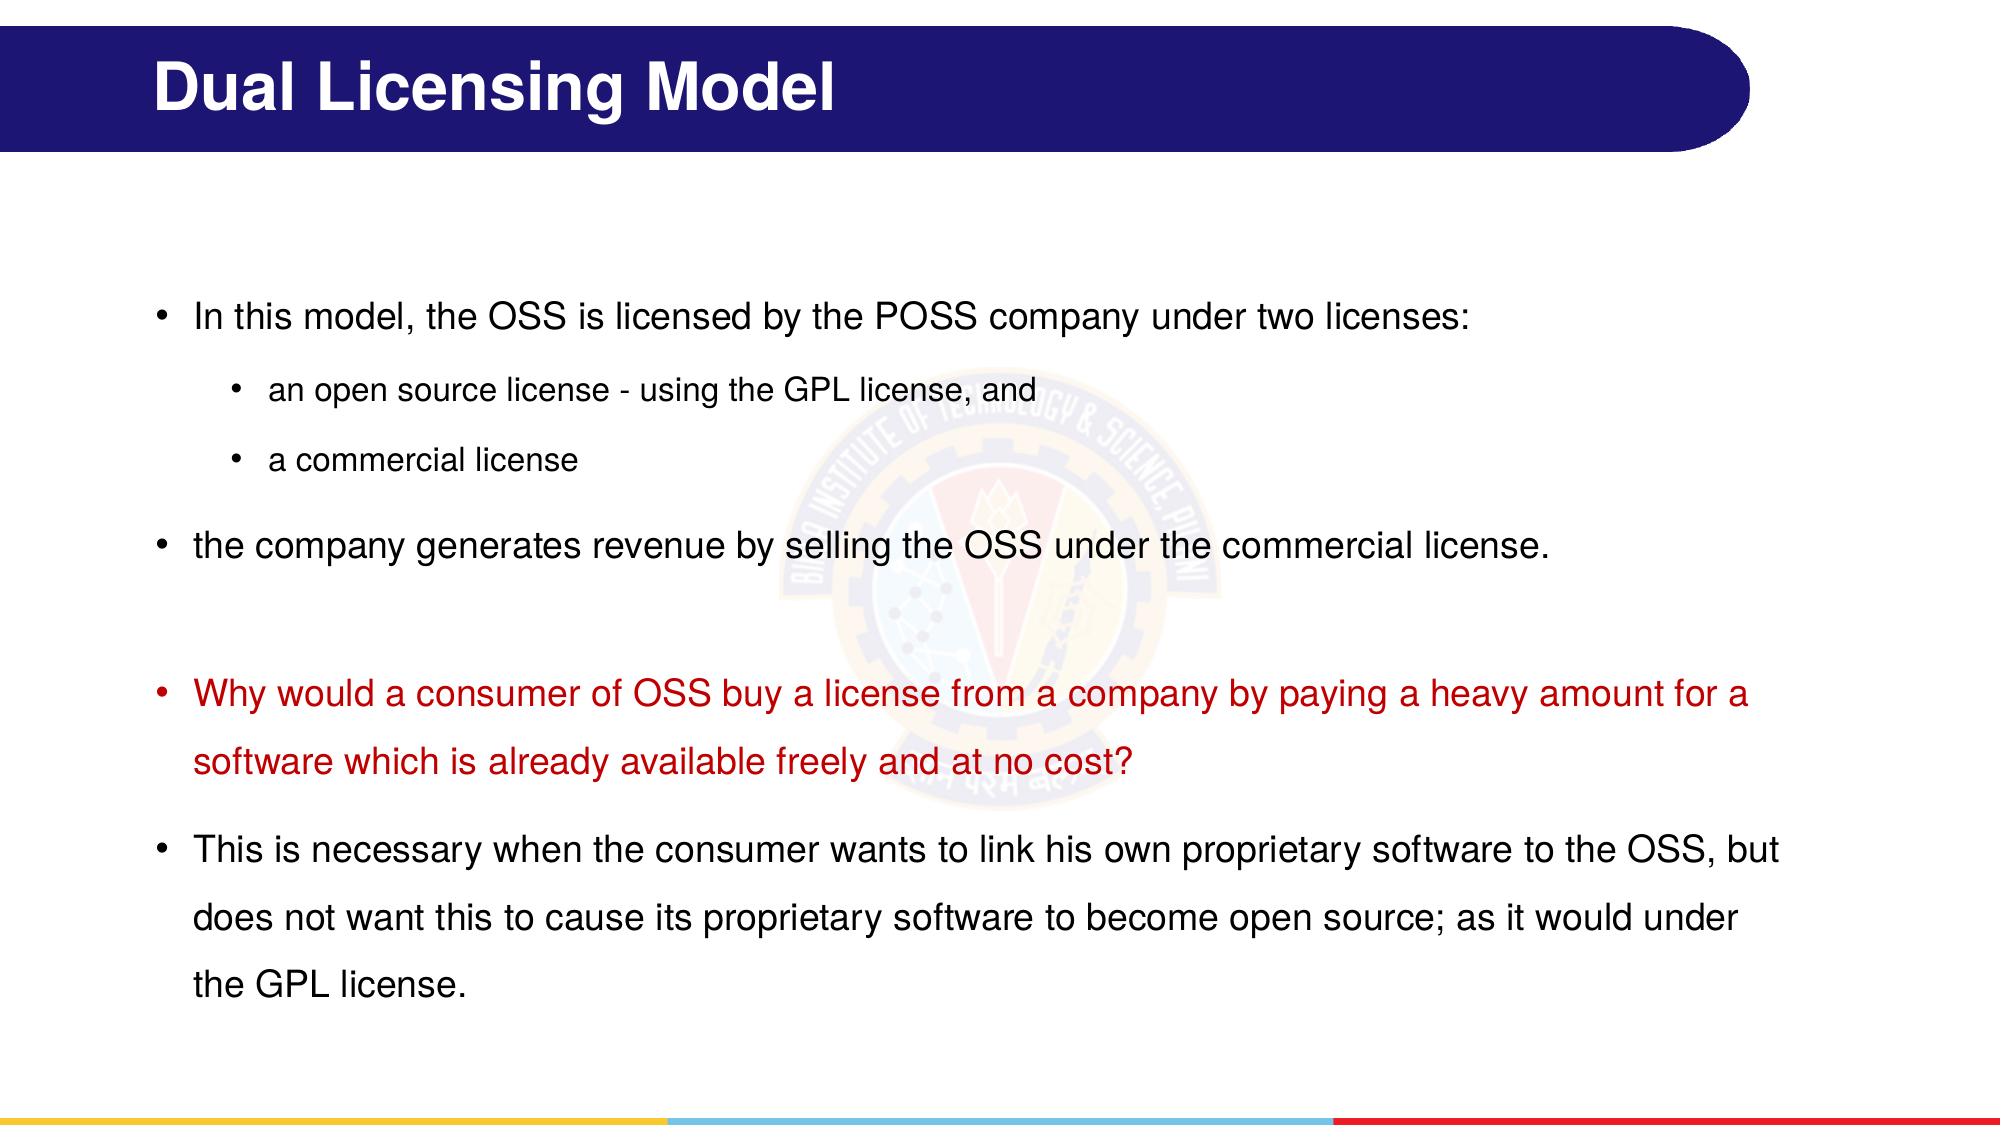

# Dual Licensing Model

In this model, the OSS is licensed by the POSS company under two licenses:
an open source license - using the GPL license, and
a commercial license
the company generates revenue by selling the OSS under the commercial license.

Why would a consumer of OSS buy a license from a company by paying a heavy amount for a software which is already available freely and at no cost?
This is necessary when the consumer wants to link his own proprietary software to the OSS, but does not want this to cause its proprietary software to become open source; as it would under the GPL license.